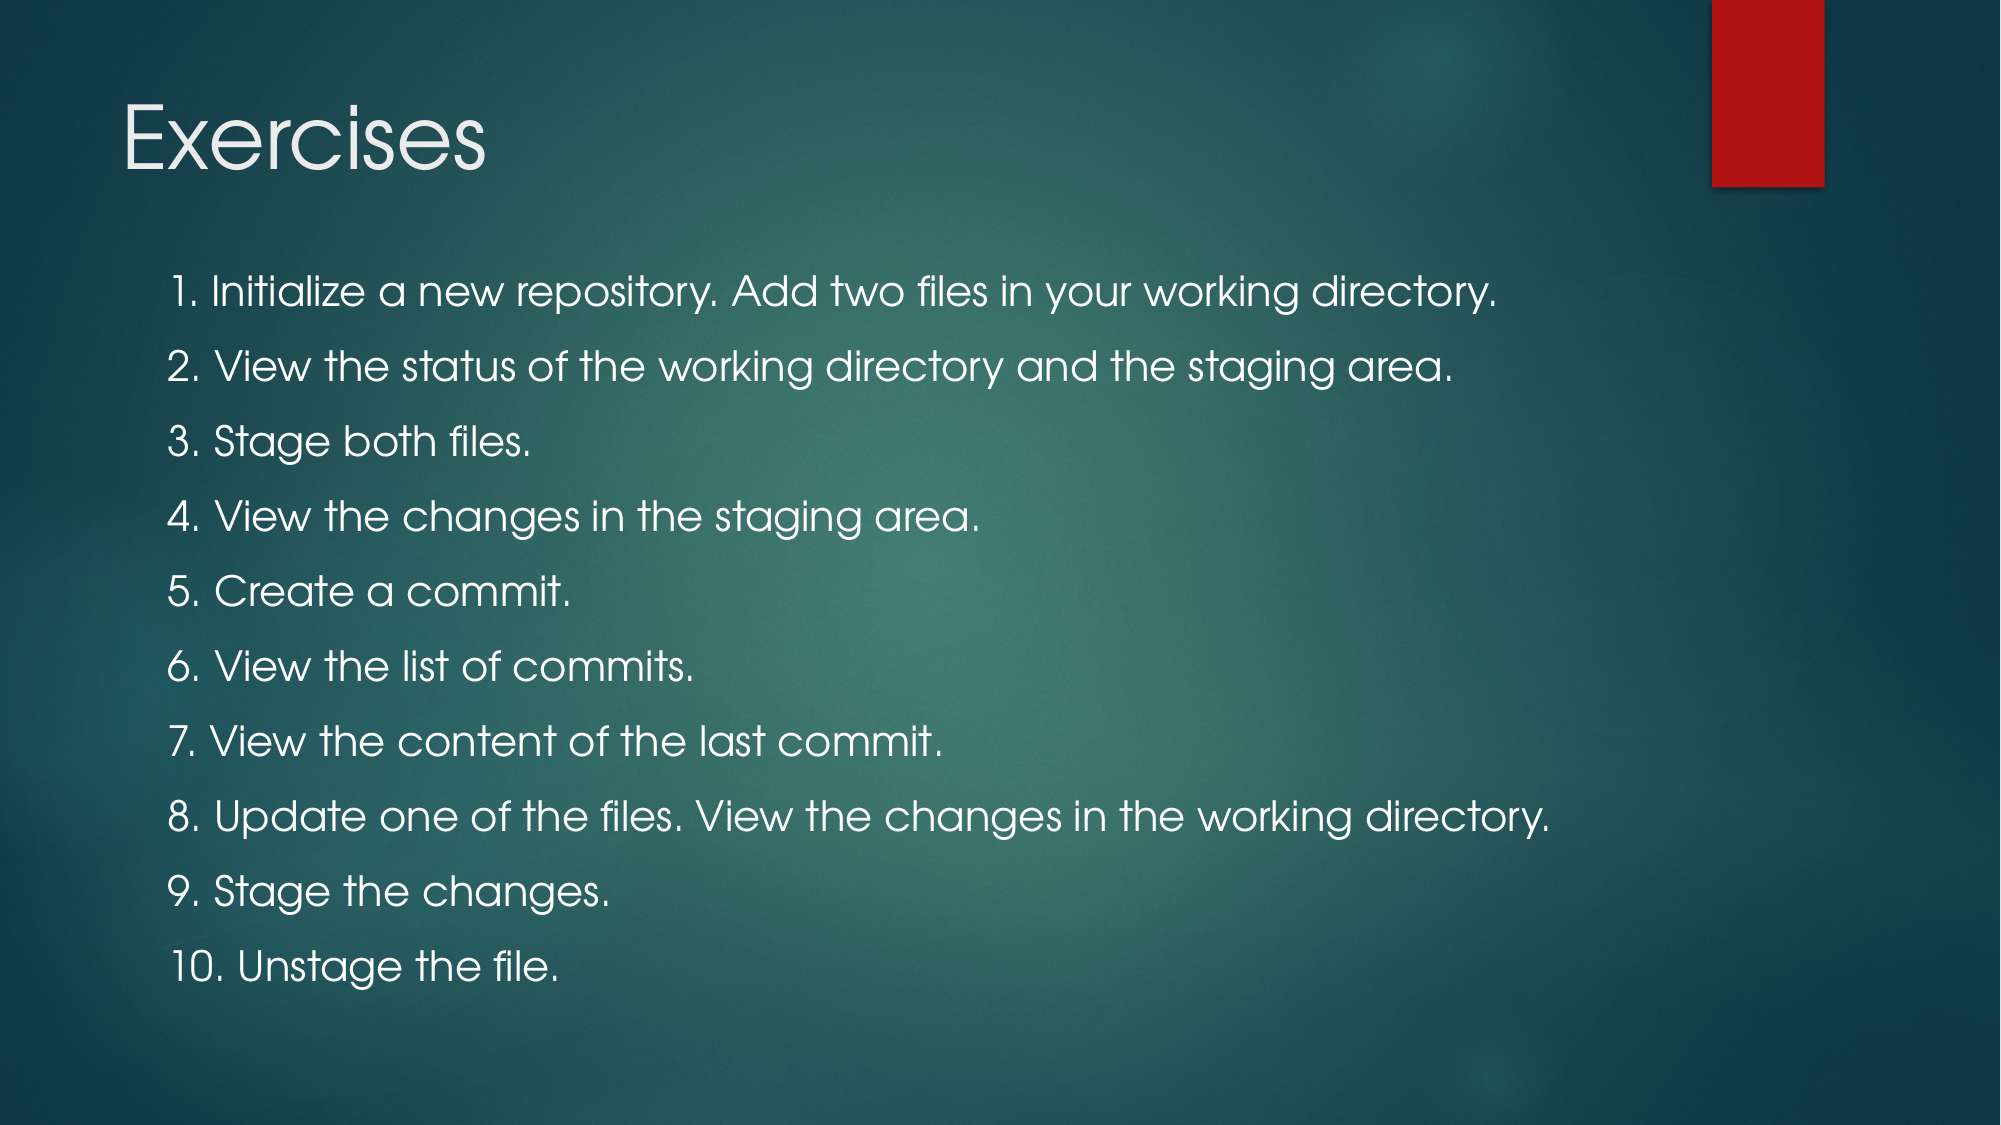

# Exercises
1. Initialize a new repository. Add two files in your working directory.
2. View the status of the working directory and the staging area.
3. Stage both files.
4. View the changes in the staging area.
5. Create a commit.
6. View the list of commits.
7. View the content of the last commit.
8. Update one of the files. View the changes in the working directory.
9. Stage the changes.
10. Unstage the file.